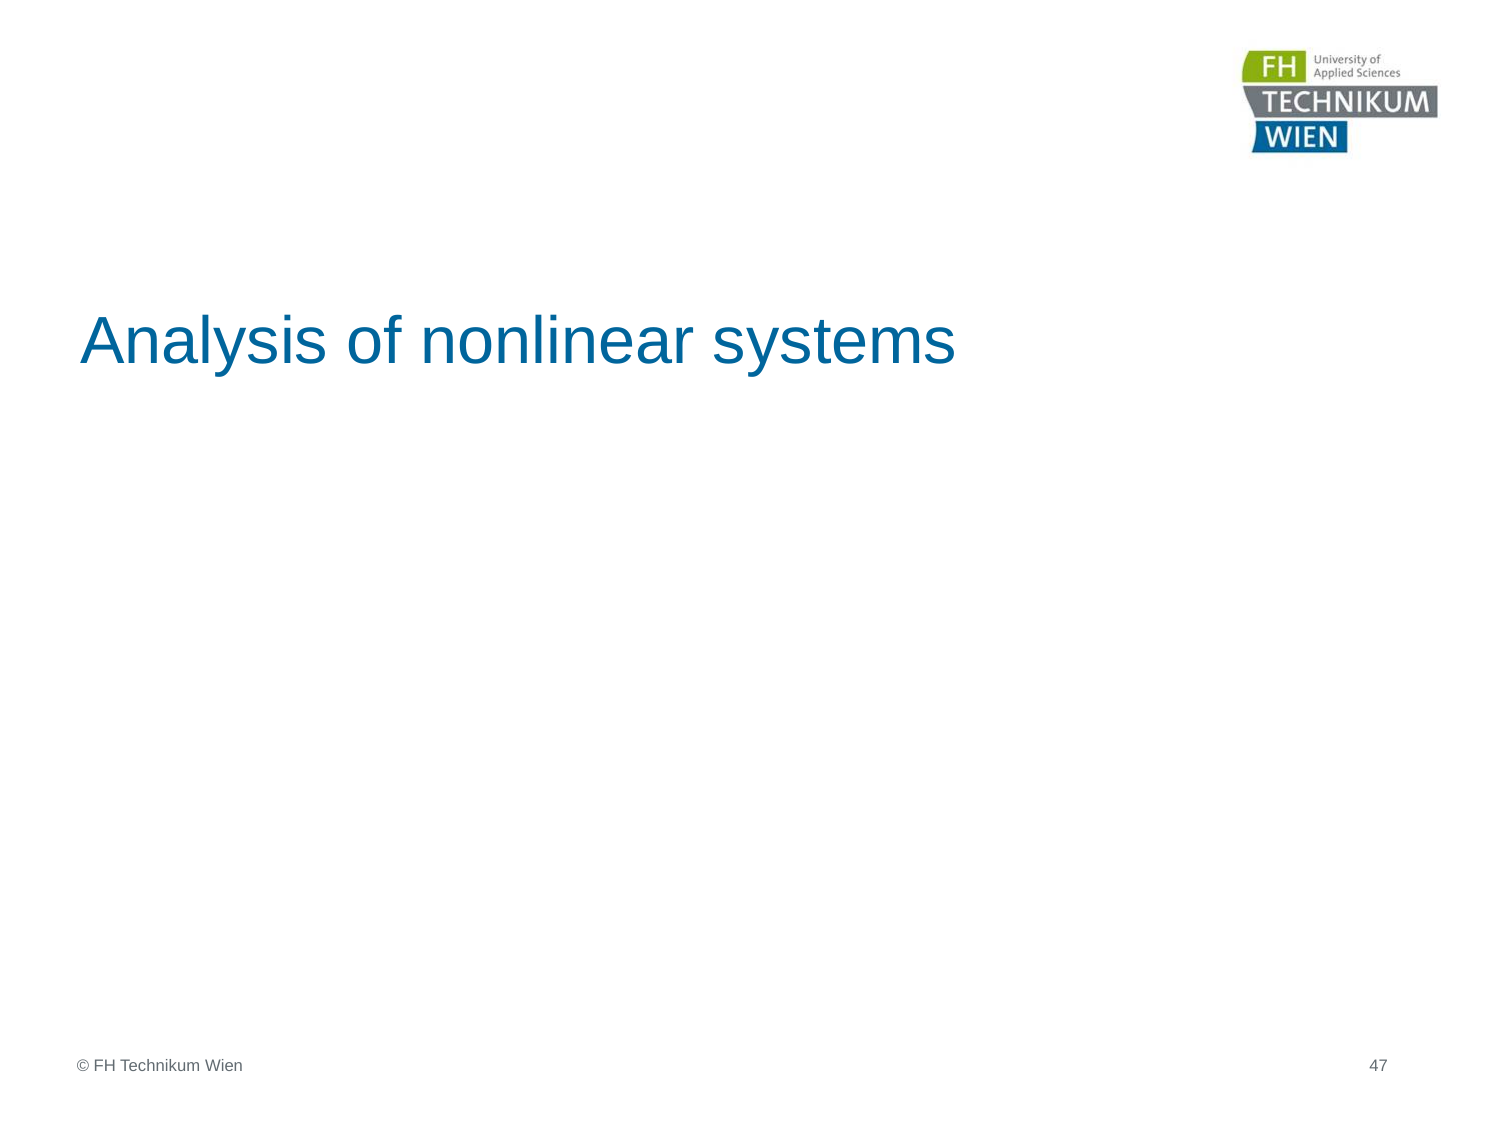

# Analysis of nonlinear systems

47
© FH Technikum Wien